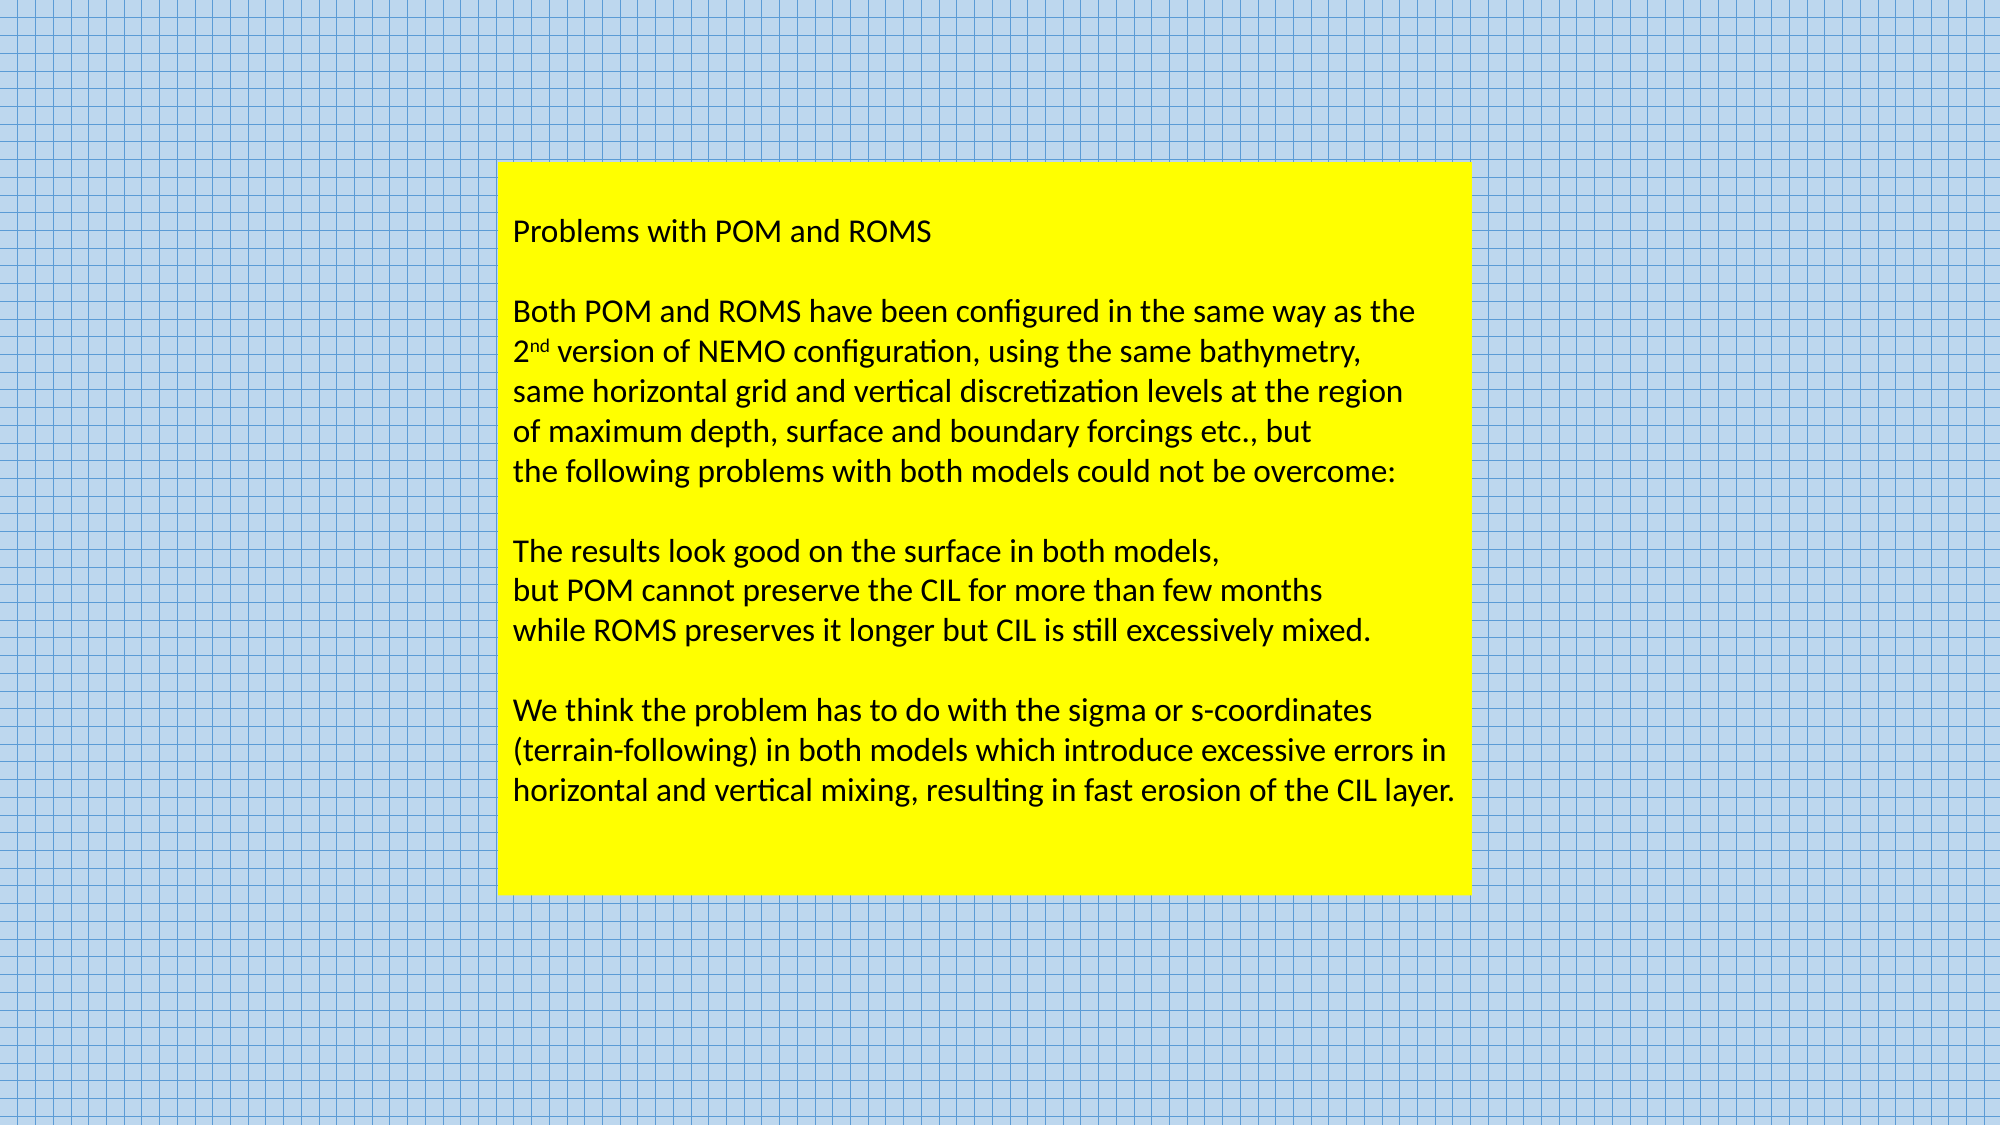

Problems with POM and ROMS

Both POM and ROMS have been configured in the same way as the
2nd version of NEMO configuration, using the same bathymetry,
same horizontal grid and vertical discretization levels at the region
of maximum depth, surface and boundary forcings etc., but
the following problems with both models could not be overcome:

The results look good on the surface in both models,
but POM cannot preserve the CIL for more than few months
while ROMS preserves it longer but CIL is still excessively mixed.

We think the problem has to do with the sigma or s-coordinates
(terrain-following) in both models which introduce excessive errors in
horizontal and vertical mixing, resulting in fast erosion of the CIL layer.